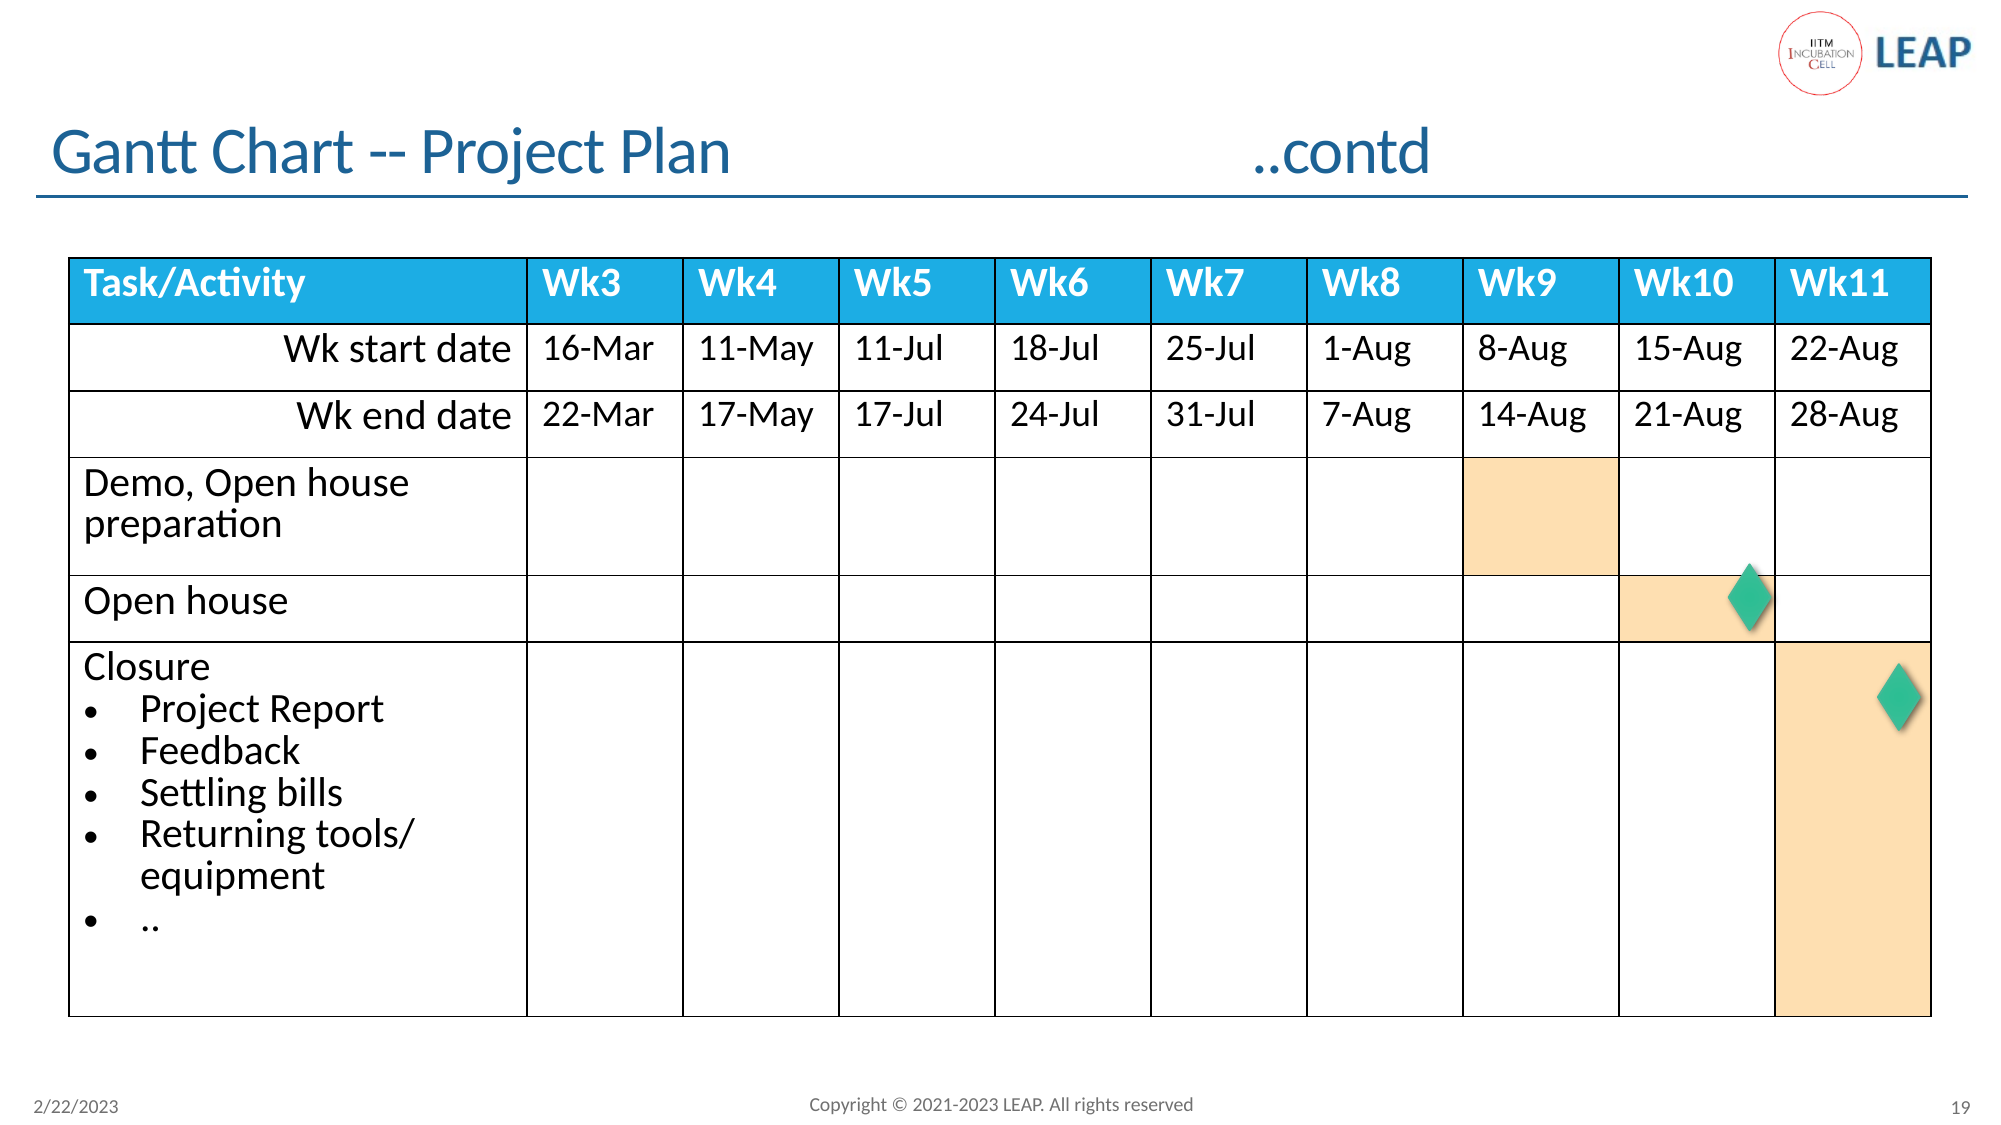

# Gantt Chart -- Project Plan				..contd
| Task/Activity | Wk3 | Wk4 | Wk5 | Wk6 | Wk7 | Wk8 | Wk9 | Wk10 | Wk11 |
| --- | --- | --- | --- | --- | --- | --- | --- | --- | --- |
| Wk start date | 16-Mar | 11-May | 11-Jul | 18-Jul | 25-Jul | 1-Aug | 8-Aug | 15-Aug | 22-Aug |
| Wk end date | 22-Mar | 17-May | 17-Jul | 24-Jul | 31-Jul | 7-Aug | 14-Aug | 21-Aug | 28-Aug |
| Demo, Open house preparation |  |  |  |  |  |  |  |  |  |
| Open house |  |  |  |  |  |  |  |  |  |
| Closure Project Report Feedback Settling bills Returning tools/ equipment .. |  |  |  |  |  |  |  |  |  |

Copyright © 2021-2023 LEAP. All rights reserved
2/22/2023
19